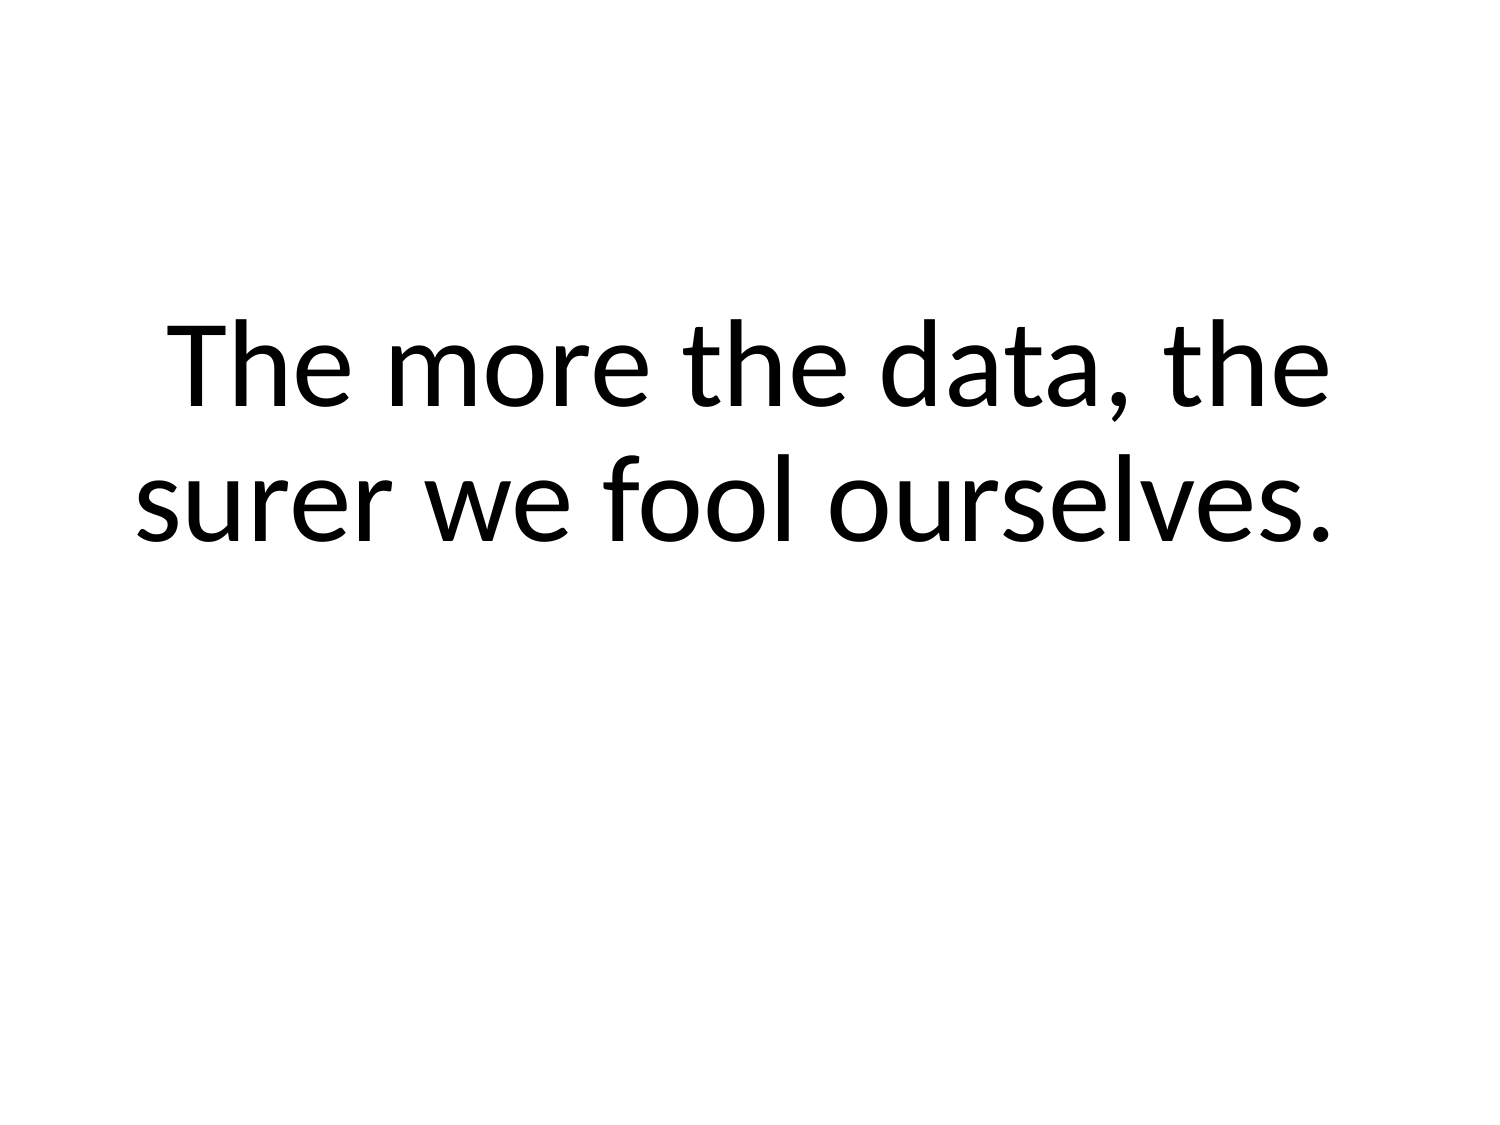

# The more the data, the surer we fool ourselves.